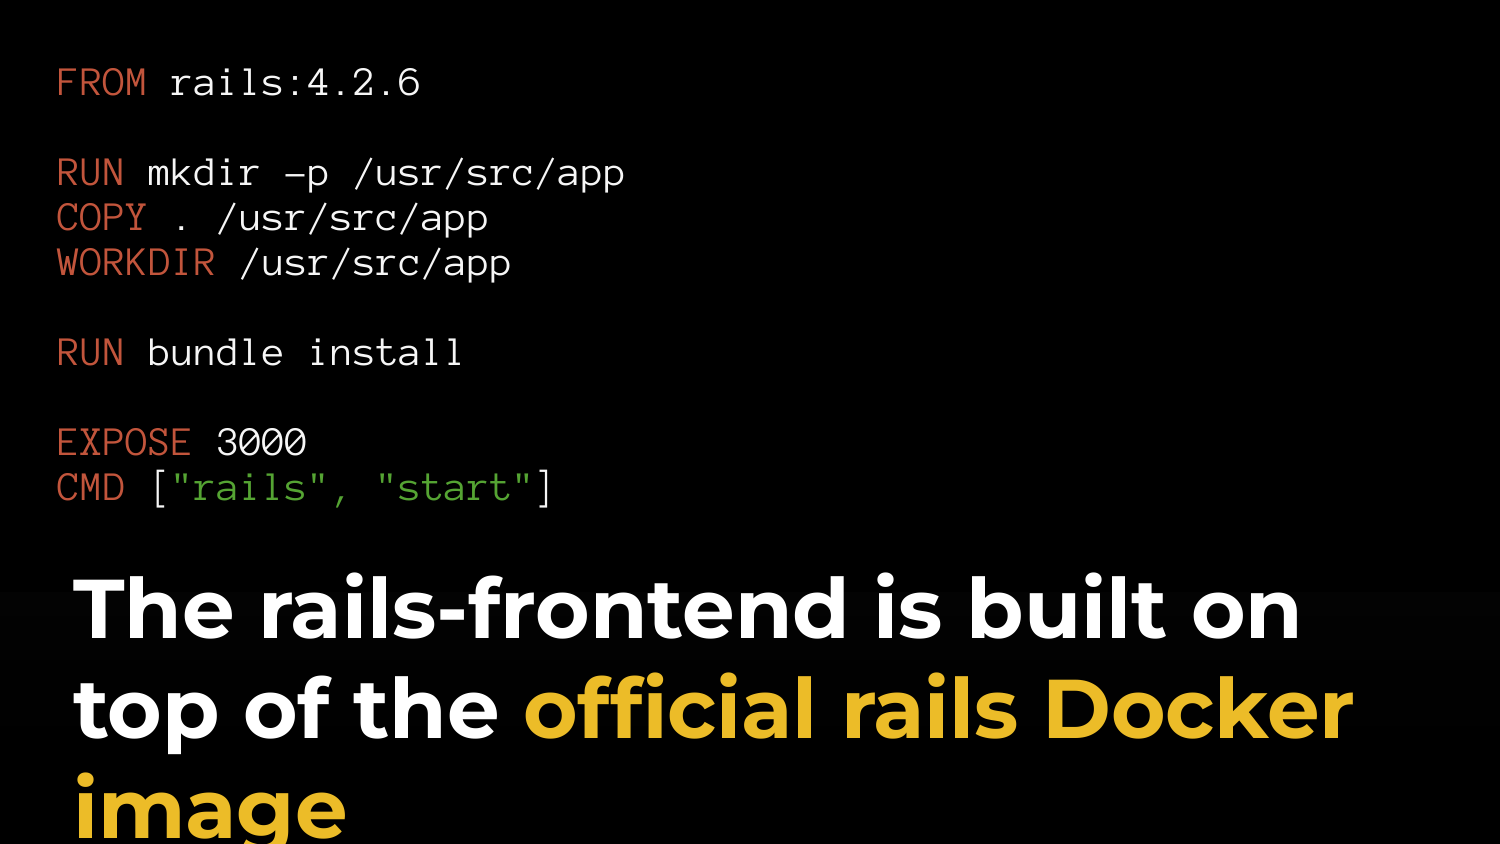

FROM rails:4.2.6

RUN mkdir -p /usr/src/app
COPY . /usr/src/app
WORKDIR /usr/src/app

RUN bundle install

EXPOSE 3000
CMD ["rails", "start"]
The rails-frontend is built on top of the official rails Docker image